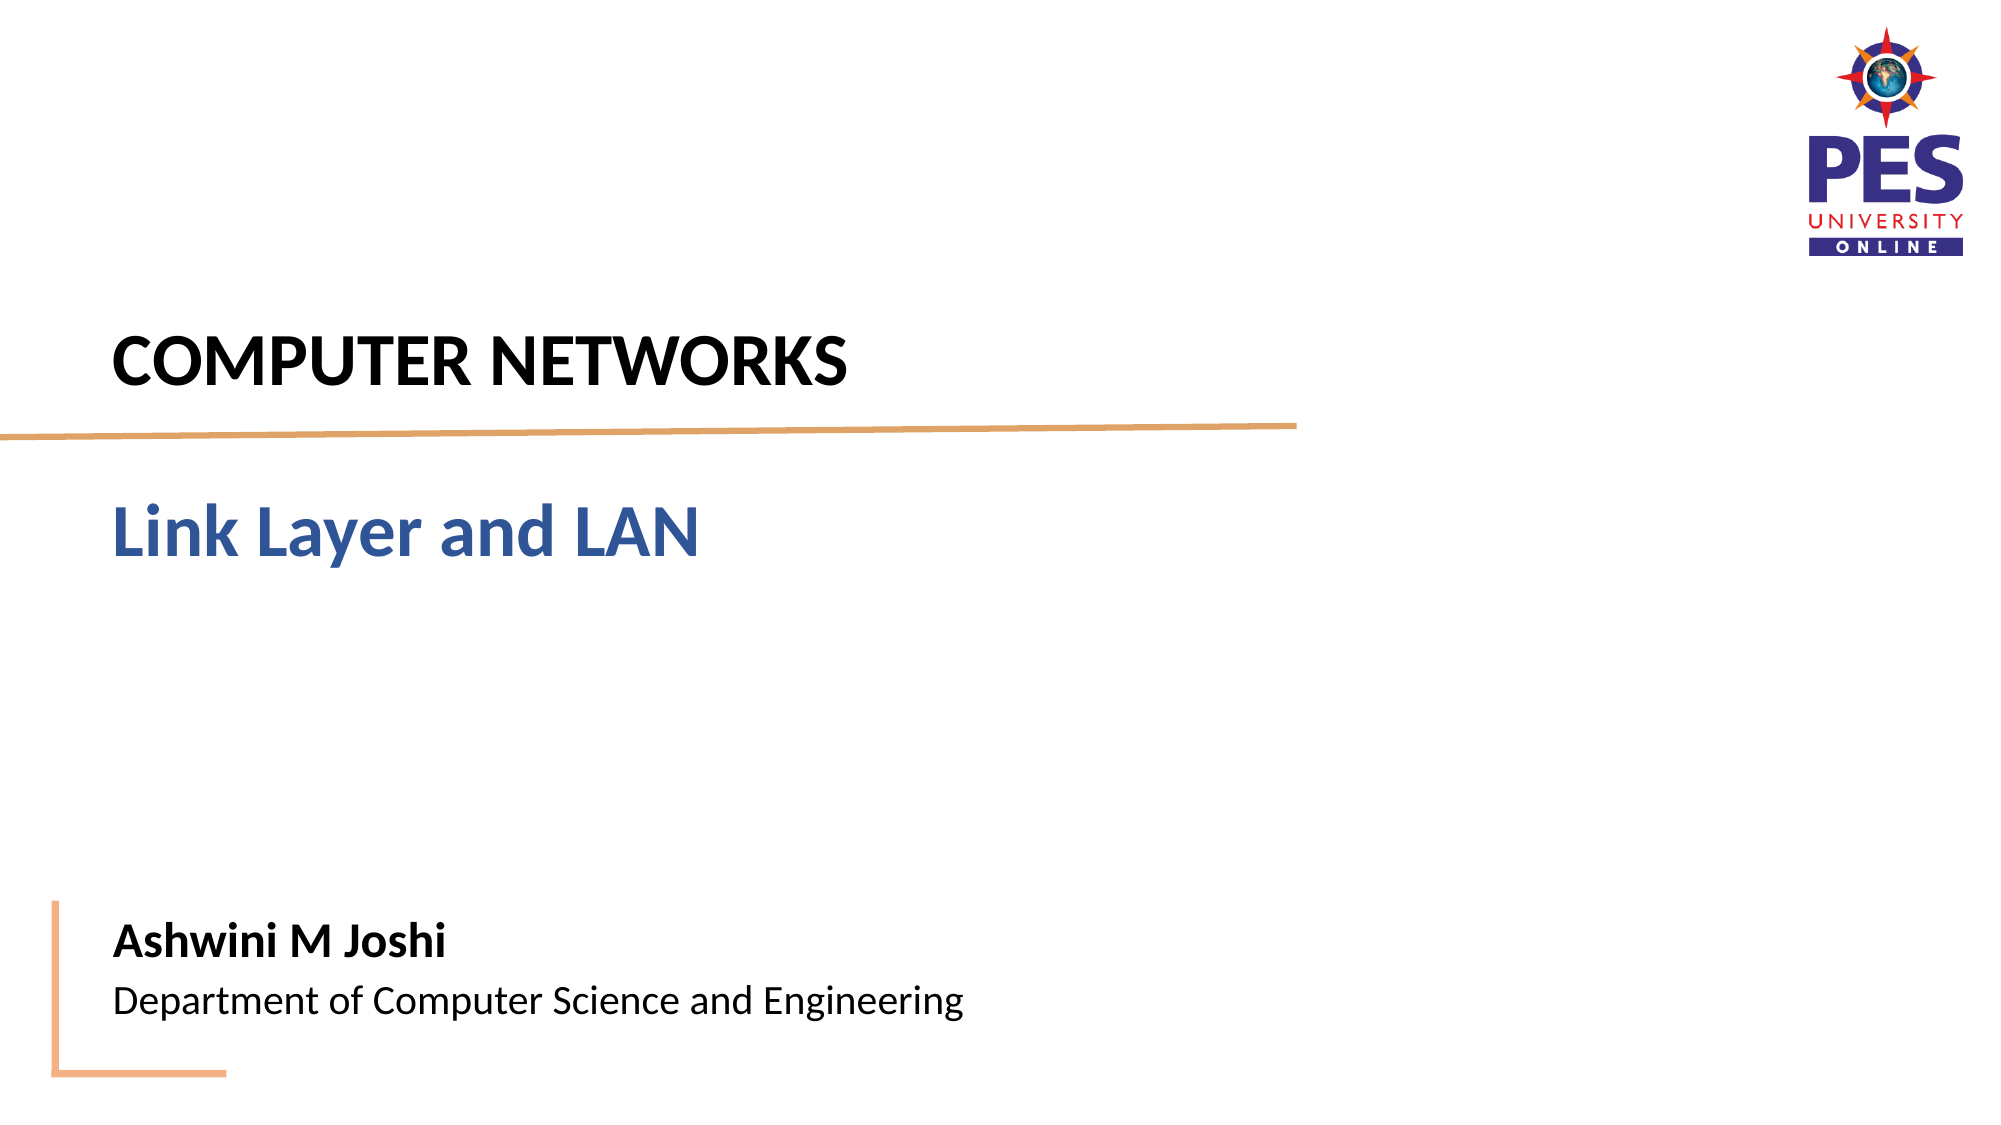

COMPUTER NETWORKS
Link Layer and LAN

Ashwini M Joshi
Department of Computer Science and Engineering